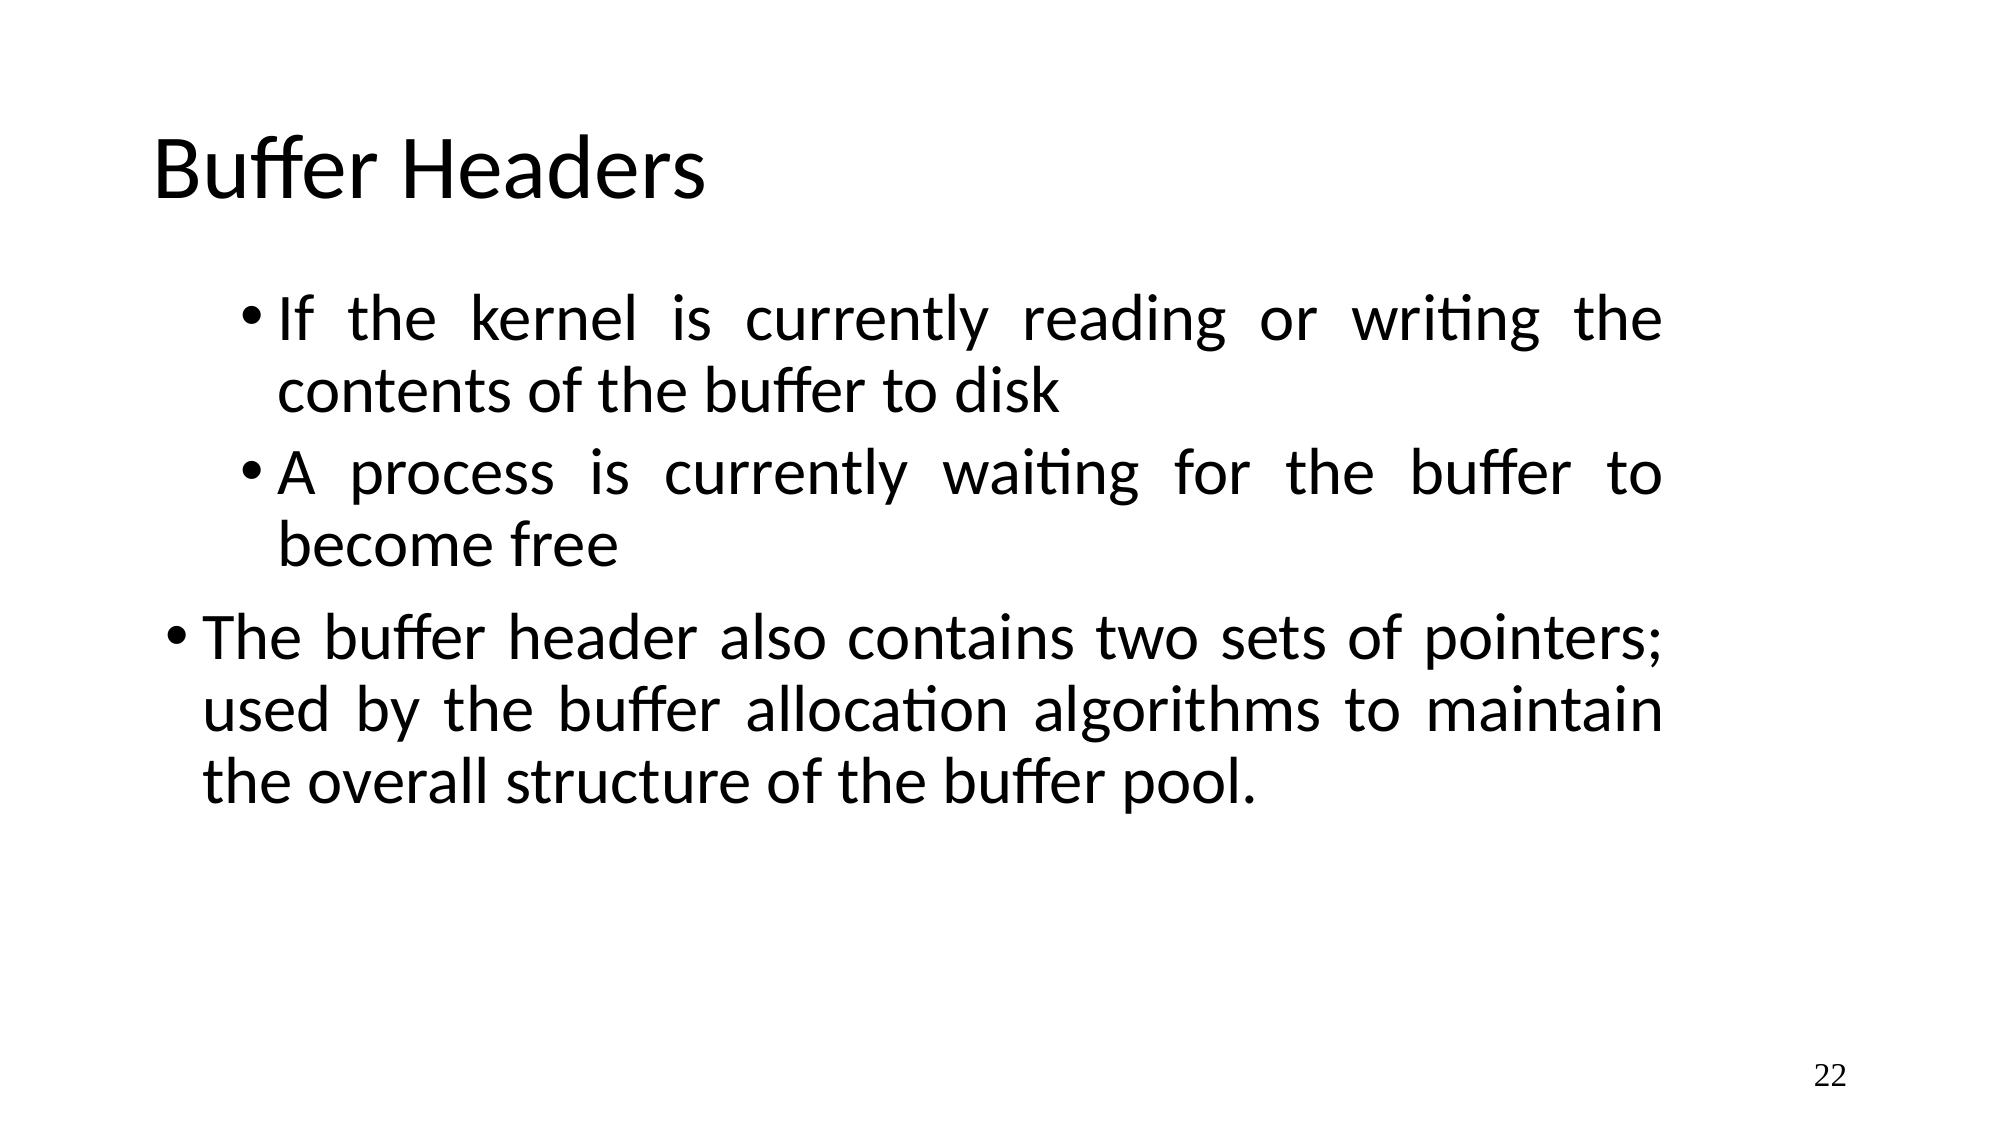

# Buffer Headers
If the kernel is currently reading or writing the contents of the buffer to disk
A process is currently waiting for the buffer to become free
The buffer header also contains two sets of pointers; used by the buffer allocation algorithms to maintain the overall structure of the buffer pool.
22